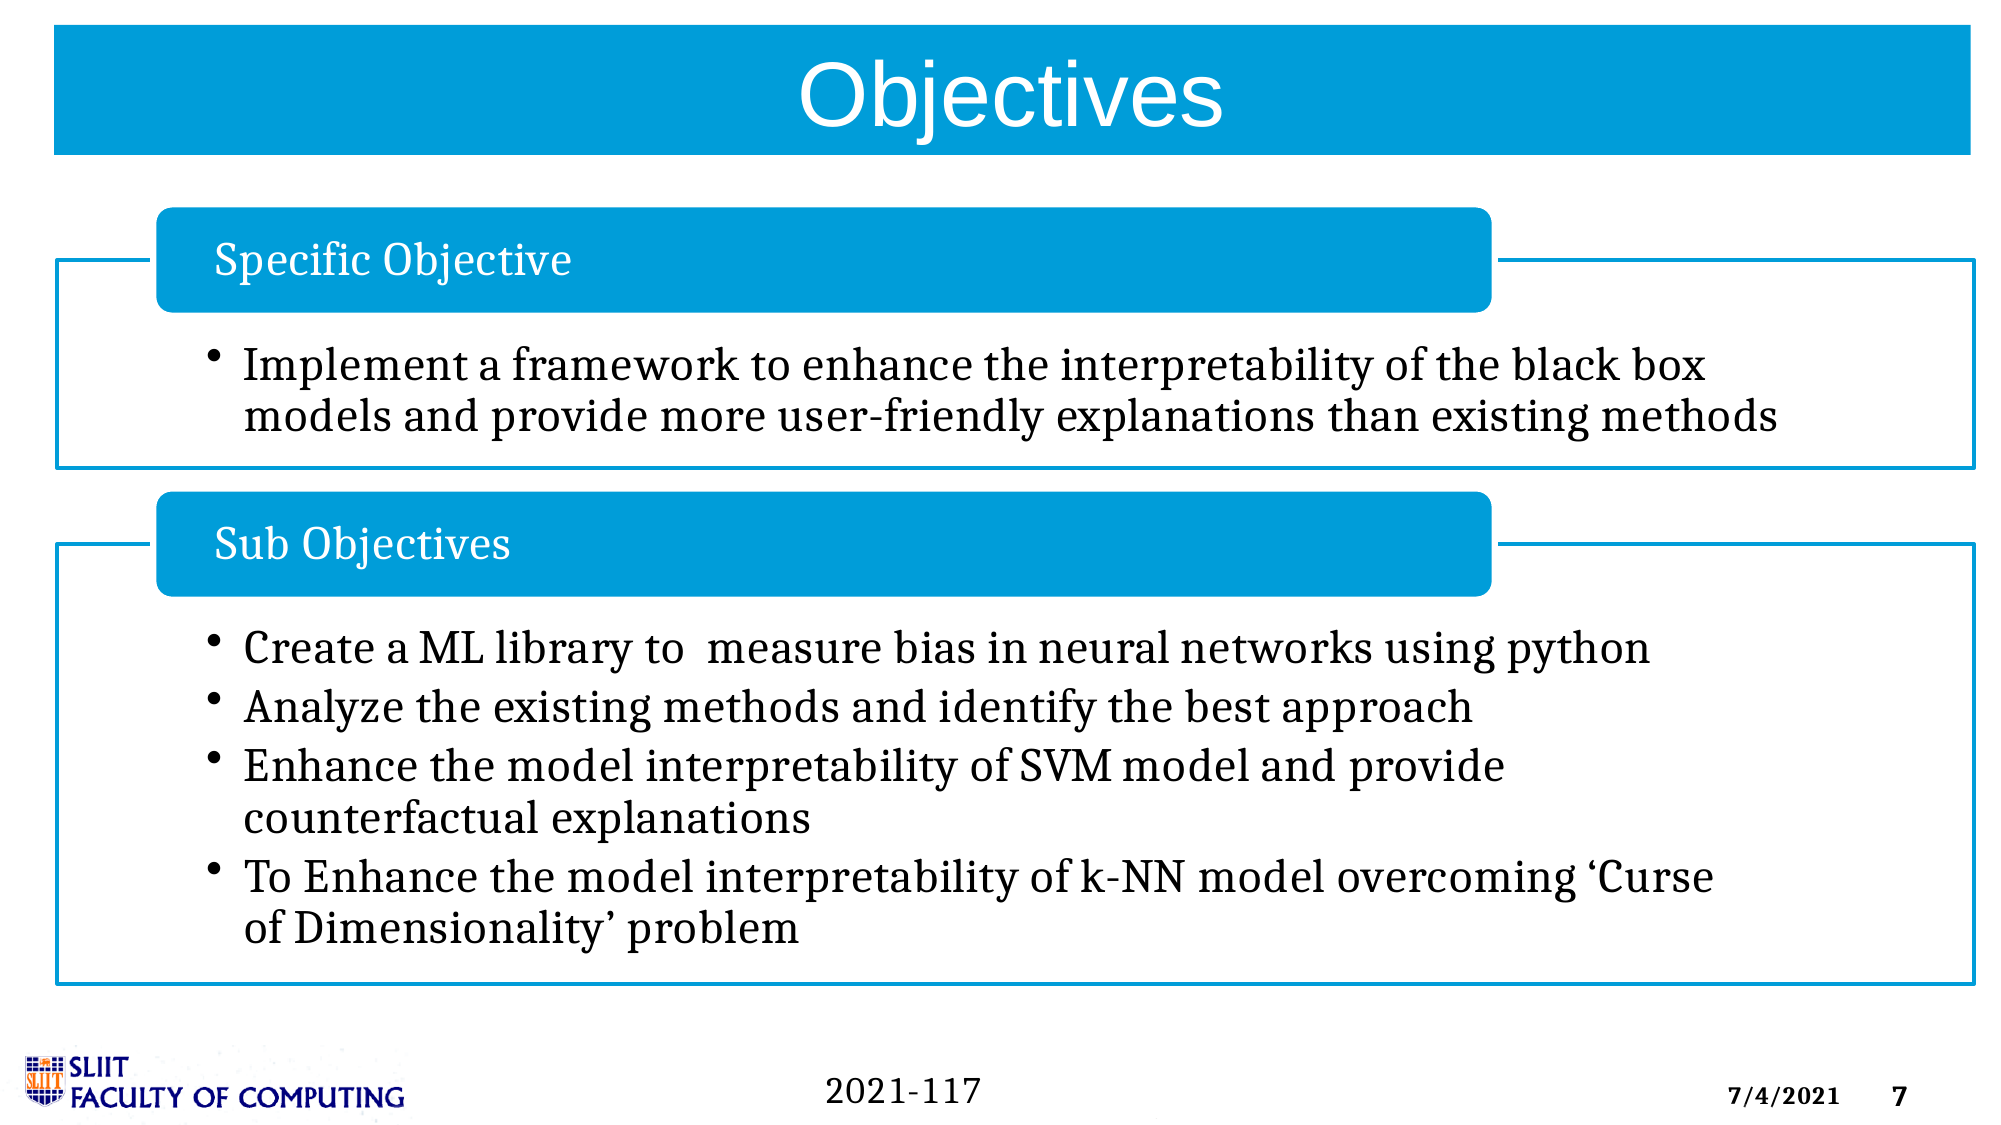

# Objectives
Implement a framework to enhance the interpretability of the black box models and provide more user-friendly explanations than existing methods
Specific Objective
Create a ML library to  measure bias in neural networks using python
Analyze the existing methods and identify the best approach
Enhance the model interpretability of SVM model and provide counterfactual explanations
To Enhance the model interpretability of k-NN model overcoming ‘Curse of Dimensionality’ problem
Sub Objectives
                                              2021-117